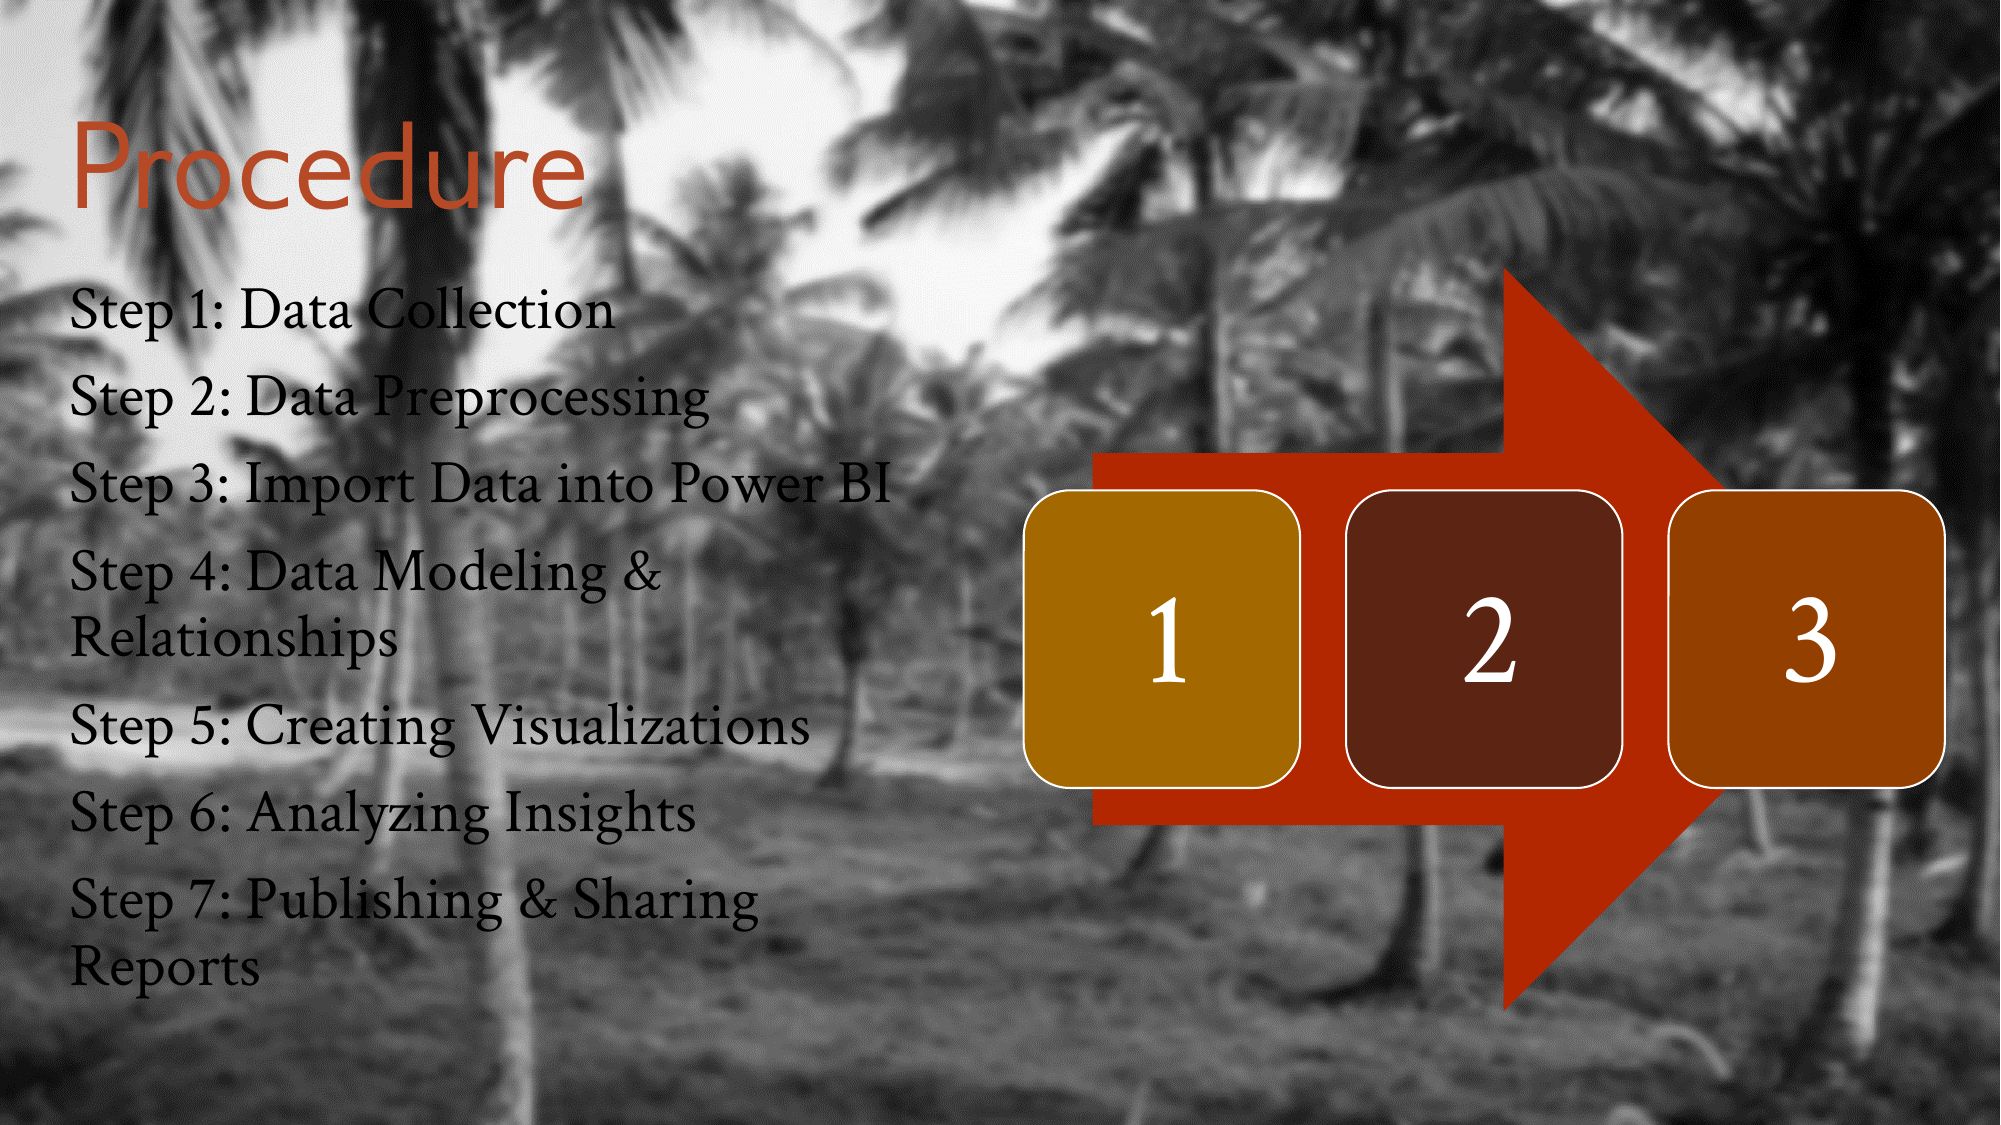

# Procedure
Step 1: Data Collection
Step 2: Data Preprocessing
Step 3: Import Data into Power BI
Step 4: Data Modeling & Relationships
Step 5: Creating Visualizations
Step 6: Analyzing Insights
Step 7: Publishing & Sharing Reports
1
2
3